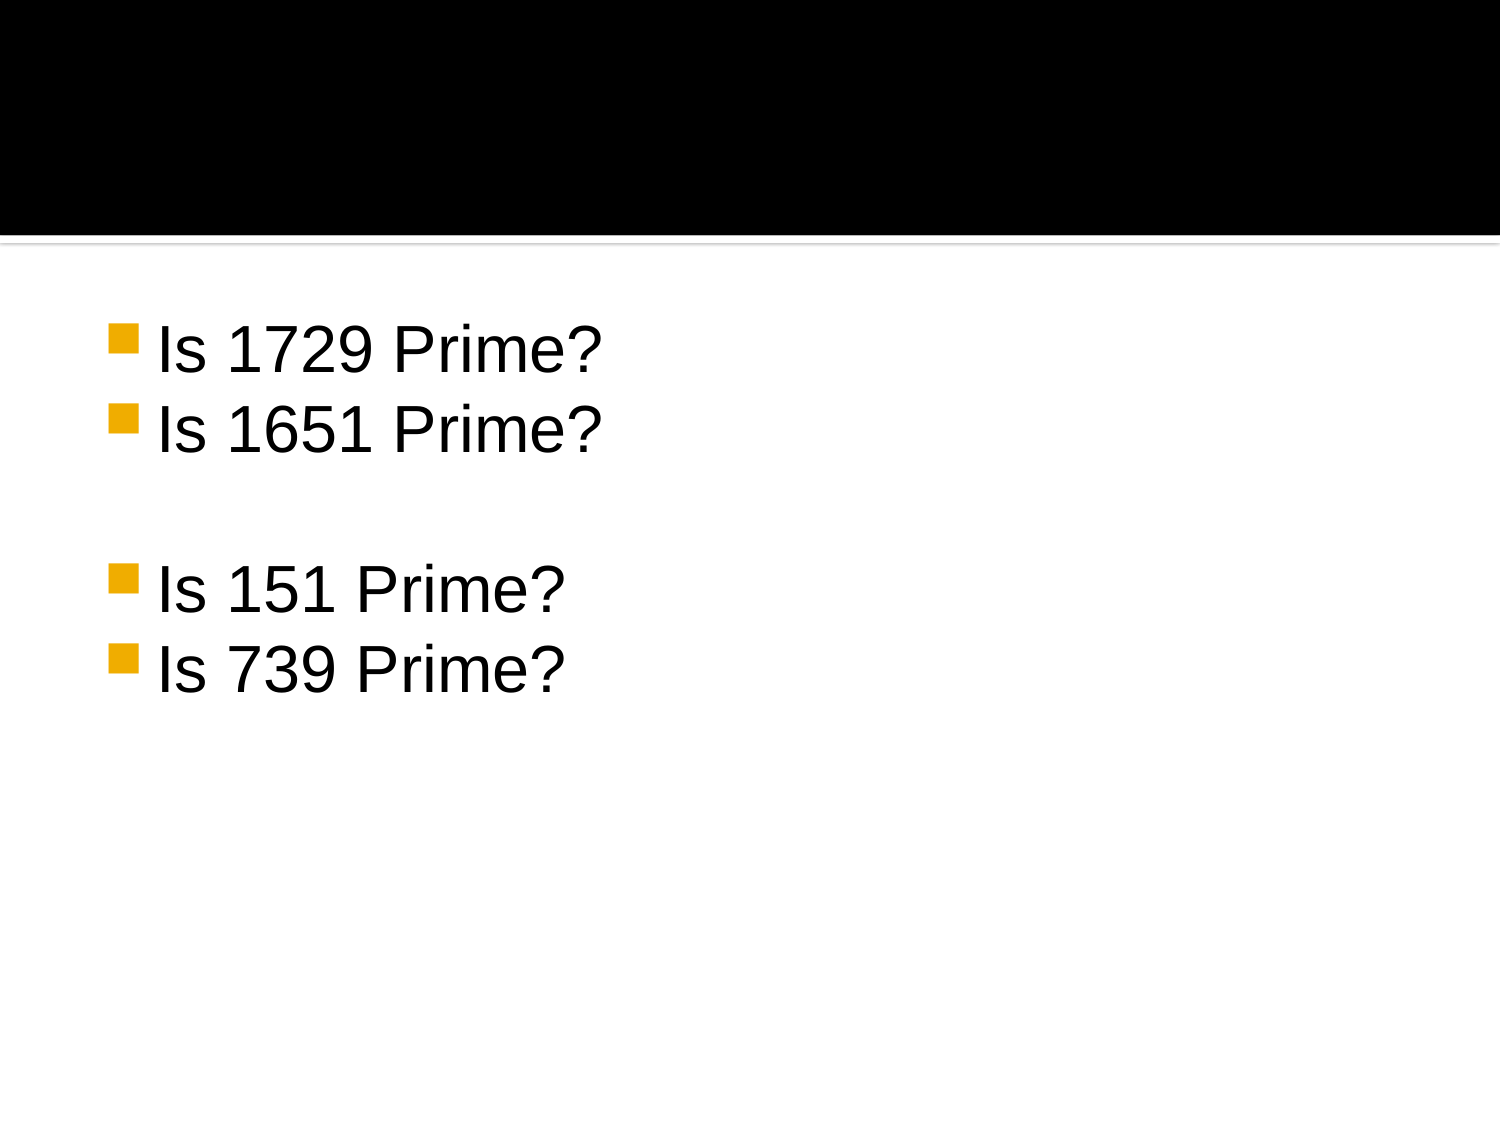

#
Is 1729 Prime?
Is 1651 Prime?

Is 151 Prime?
Is 739 Prime?